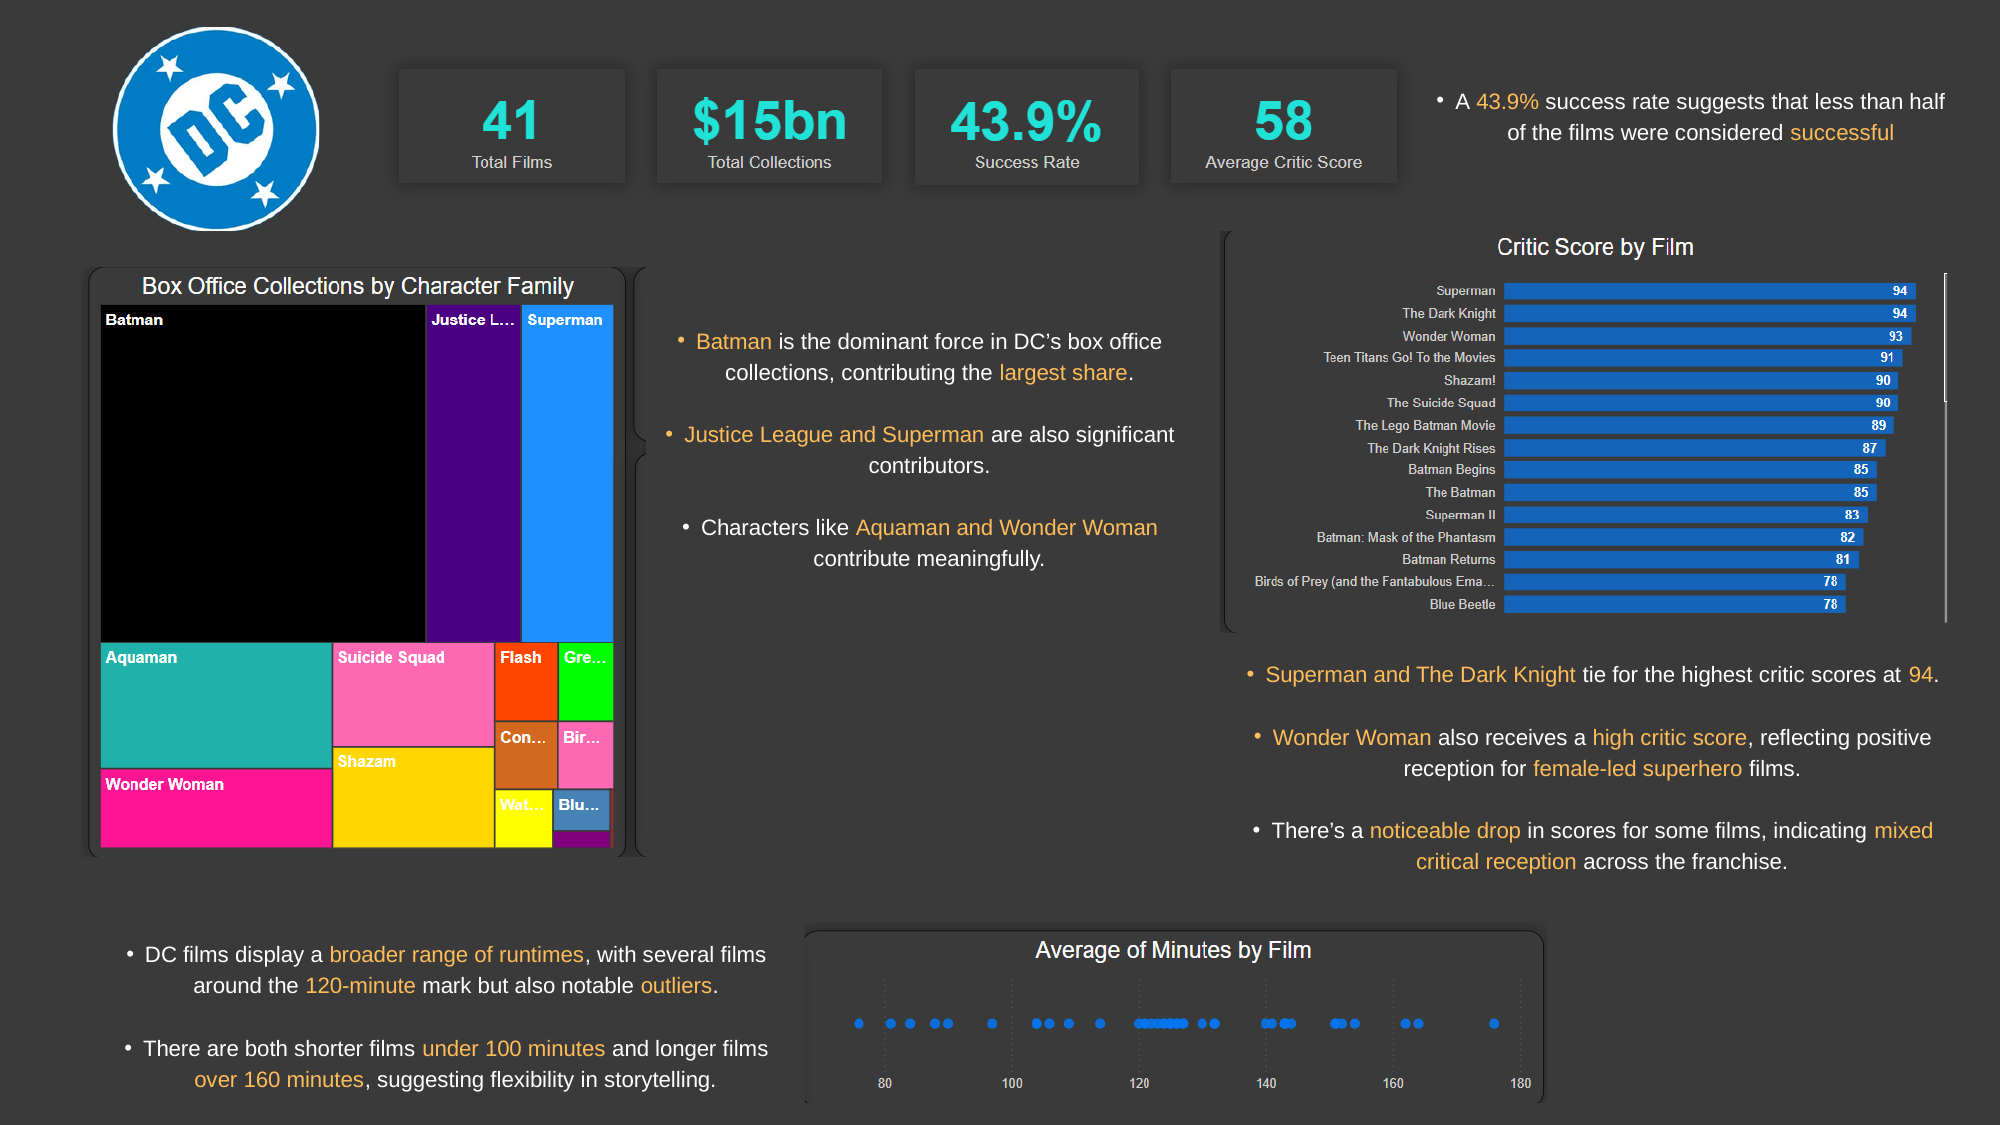

A 43.9% success rate suggests that less than half of the films were considered successful

Batman is the dominant force in DC’s box office collections, contributing the largest share.

Justice League and Superman are also significant contributors.

Characters like Aquaman and Wonder Woman contribute meaningfully.
Superman and The Dark Knight tie for the highest critic scores at 94.

Wonder Woman also receives a high critic score, reflecting positive reception for female-led superhero films.

There’s a noticeable drop in scores for some films, indicating mixed critical reception across the franchise.

DC films display a broader range of runtimes, with several films around the 120-minute mark but also notable outliers.

There are both shorter films under 100 minutes and longer films over 160 minutes, suggesting flexibility in storytelling.